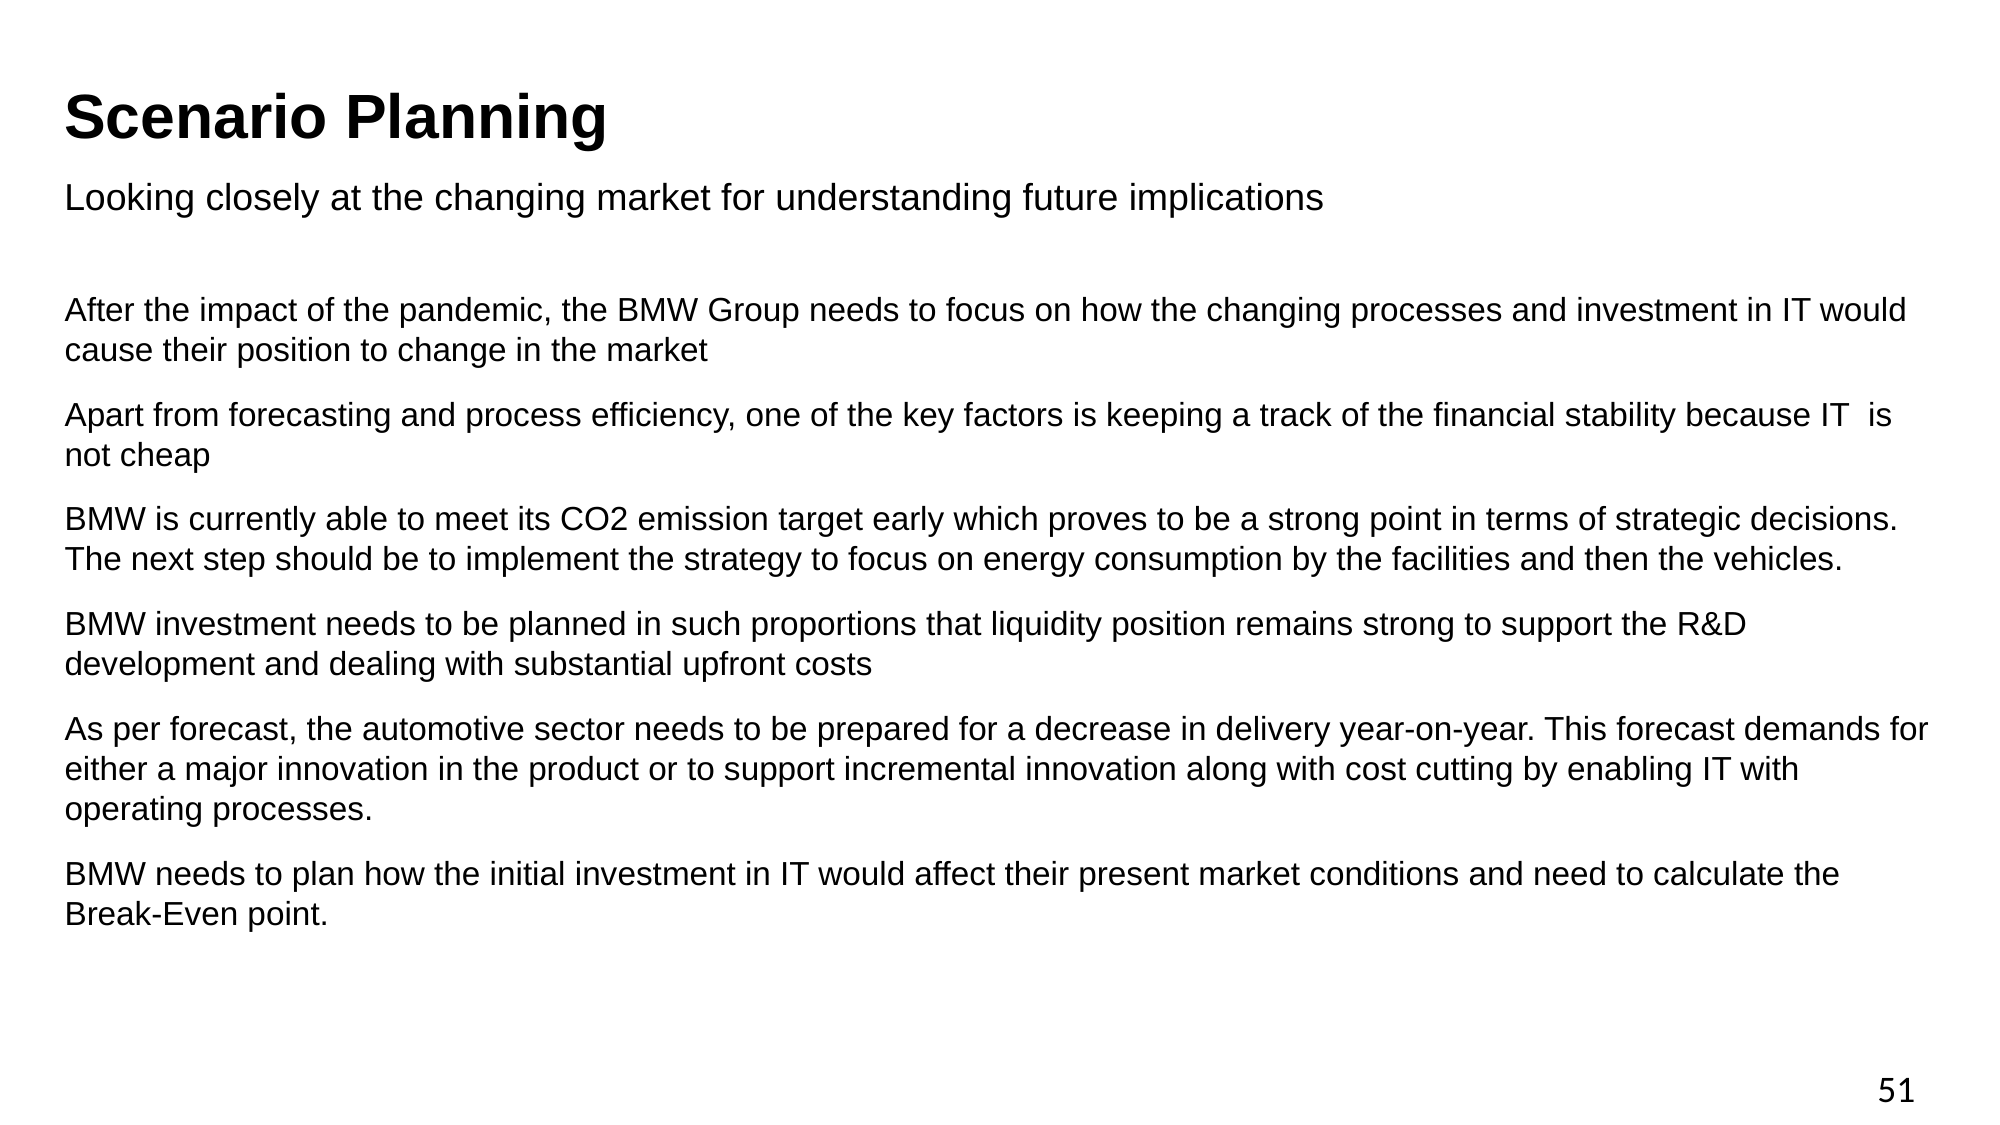

# Scenario Planning
Looking closely at the changing market for understanding future implications
After the impact of the pandemic, the BMW Group needs to focus on how the changing processes and investment in IT would cause their position to change in the market
Apart from forecasting and process efficiency, one of the key factors is keeping a track of the financial stability because IT  is not cheap
BMW is currently able to meet its CO2 emission target early which proves to be a strong point in terms of strategic decisions. The next step should be to implement the strategy to focus on energy consumption by the facilities and then the vehicles.
BMW investment needs to be planned in such proportions that liquidity position remains strong to support the R&D development and dealing with substantial upfront costs
As per forecast, the automotive sector needs to be prepared for a decrease in delivery year-on-year. This forecast demands for either a major innovation in the product or to support incremental innovation along with cost cutting by enabling IT with operating processes.
BMW needs to plan how the initial investment in IT would affect their present market conditions and need to calculate the Break-Even point.
51